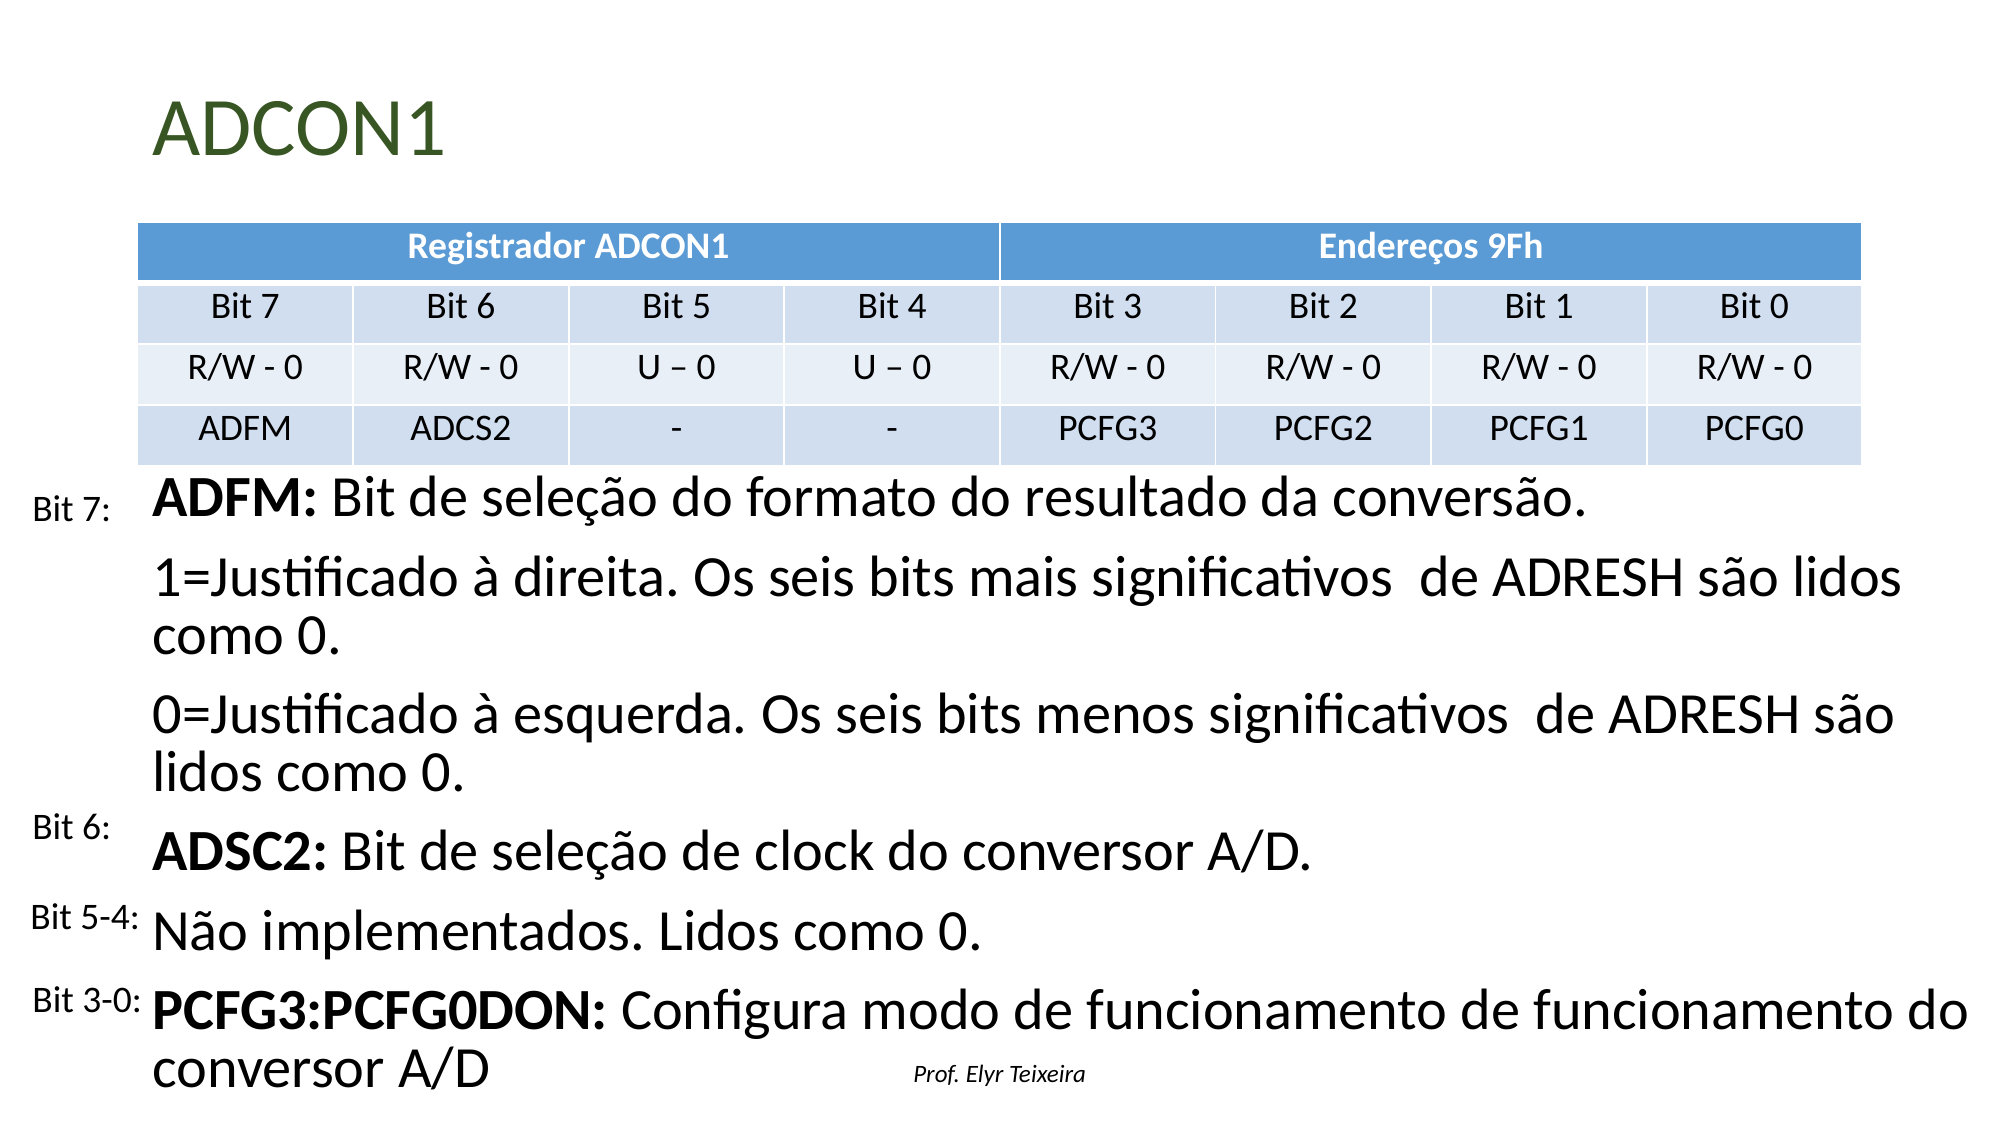

# ADcon1
| Registrador ADCON1 |  |  |  | Endereços 9Fh |  |  |  |
| --- | --- | --- | --- | --- | --- | --- | --- |
| Bit 7 | Bit 6 | Bit 5 | Bit 4 | Bit 3 | Bit 2 | Bit 1 | Bit 0 |
| R/W - 0 | R/W - 0 | U – 0 | U – 0 | R/W - 0 | R/W - 0 | R/W - 0 | R/W - 0 |
| ADFM | ADCS2 | - | - | PCFG3 | PCFG2 | PCFG1 | PCFG0 |
ADFM: Bit de seleção do formato do resultado da conversão.
1=Justificado à direita. Os seis bits mais significativos  de ADRESH são lidos como 0.
0=Justificado à esquerda. Os seis bits menos significativos  de ADRESH são lidos como 0.
ADSC2: Bit de seleção de clock do conversor A/D.
Não implementados. Lidos como 0.
PCFG3:PCFG0DON: Configura modo de funcionamento de funcionamento do conversor A/D
Bit 7:
Bit 6:
Bit 5-4:
Bit 3-0: